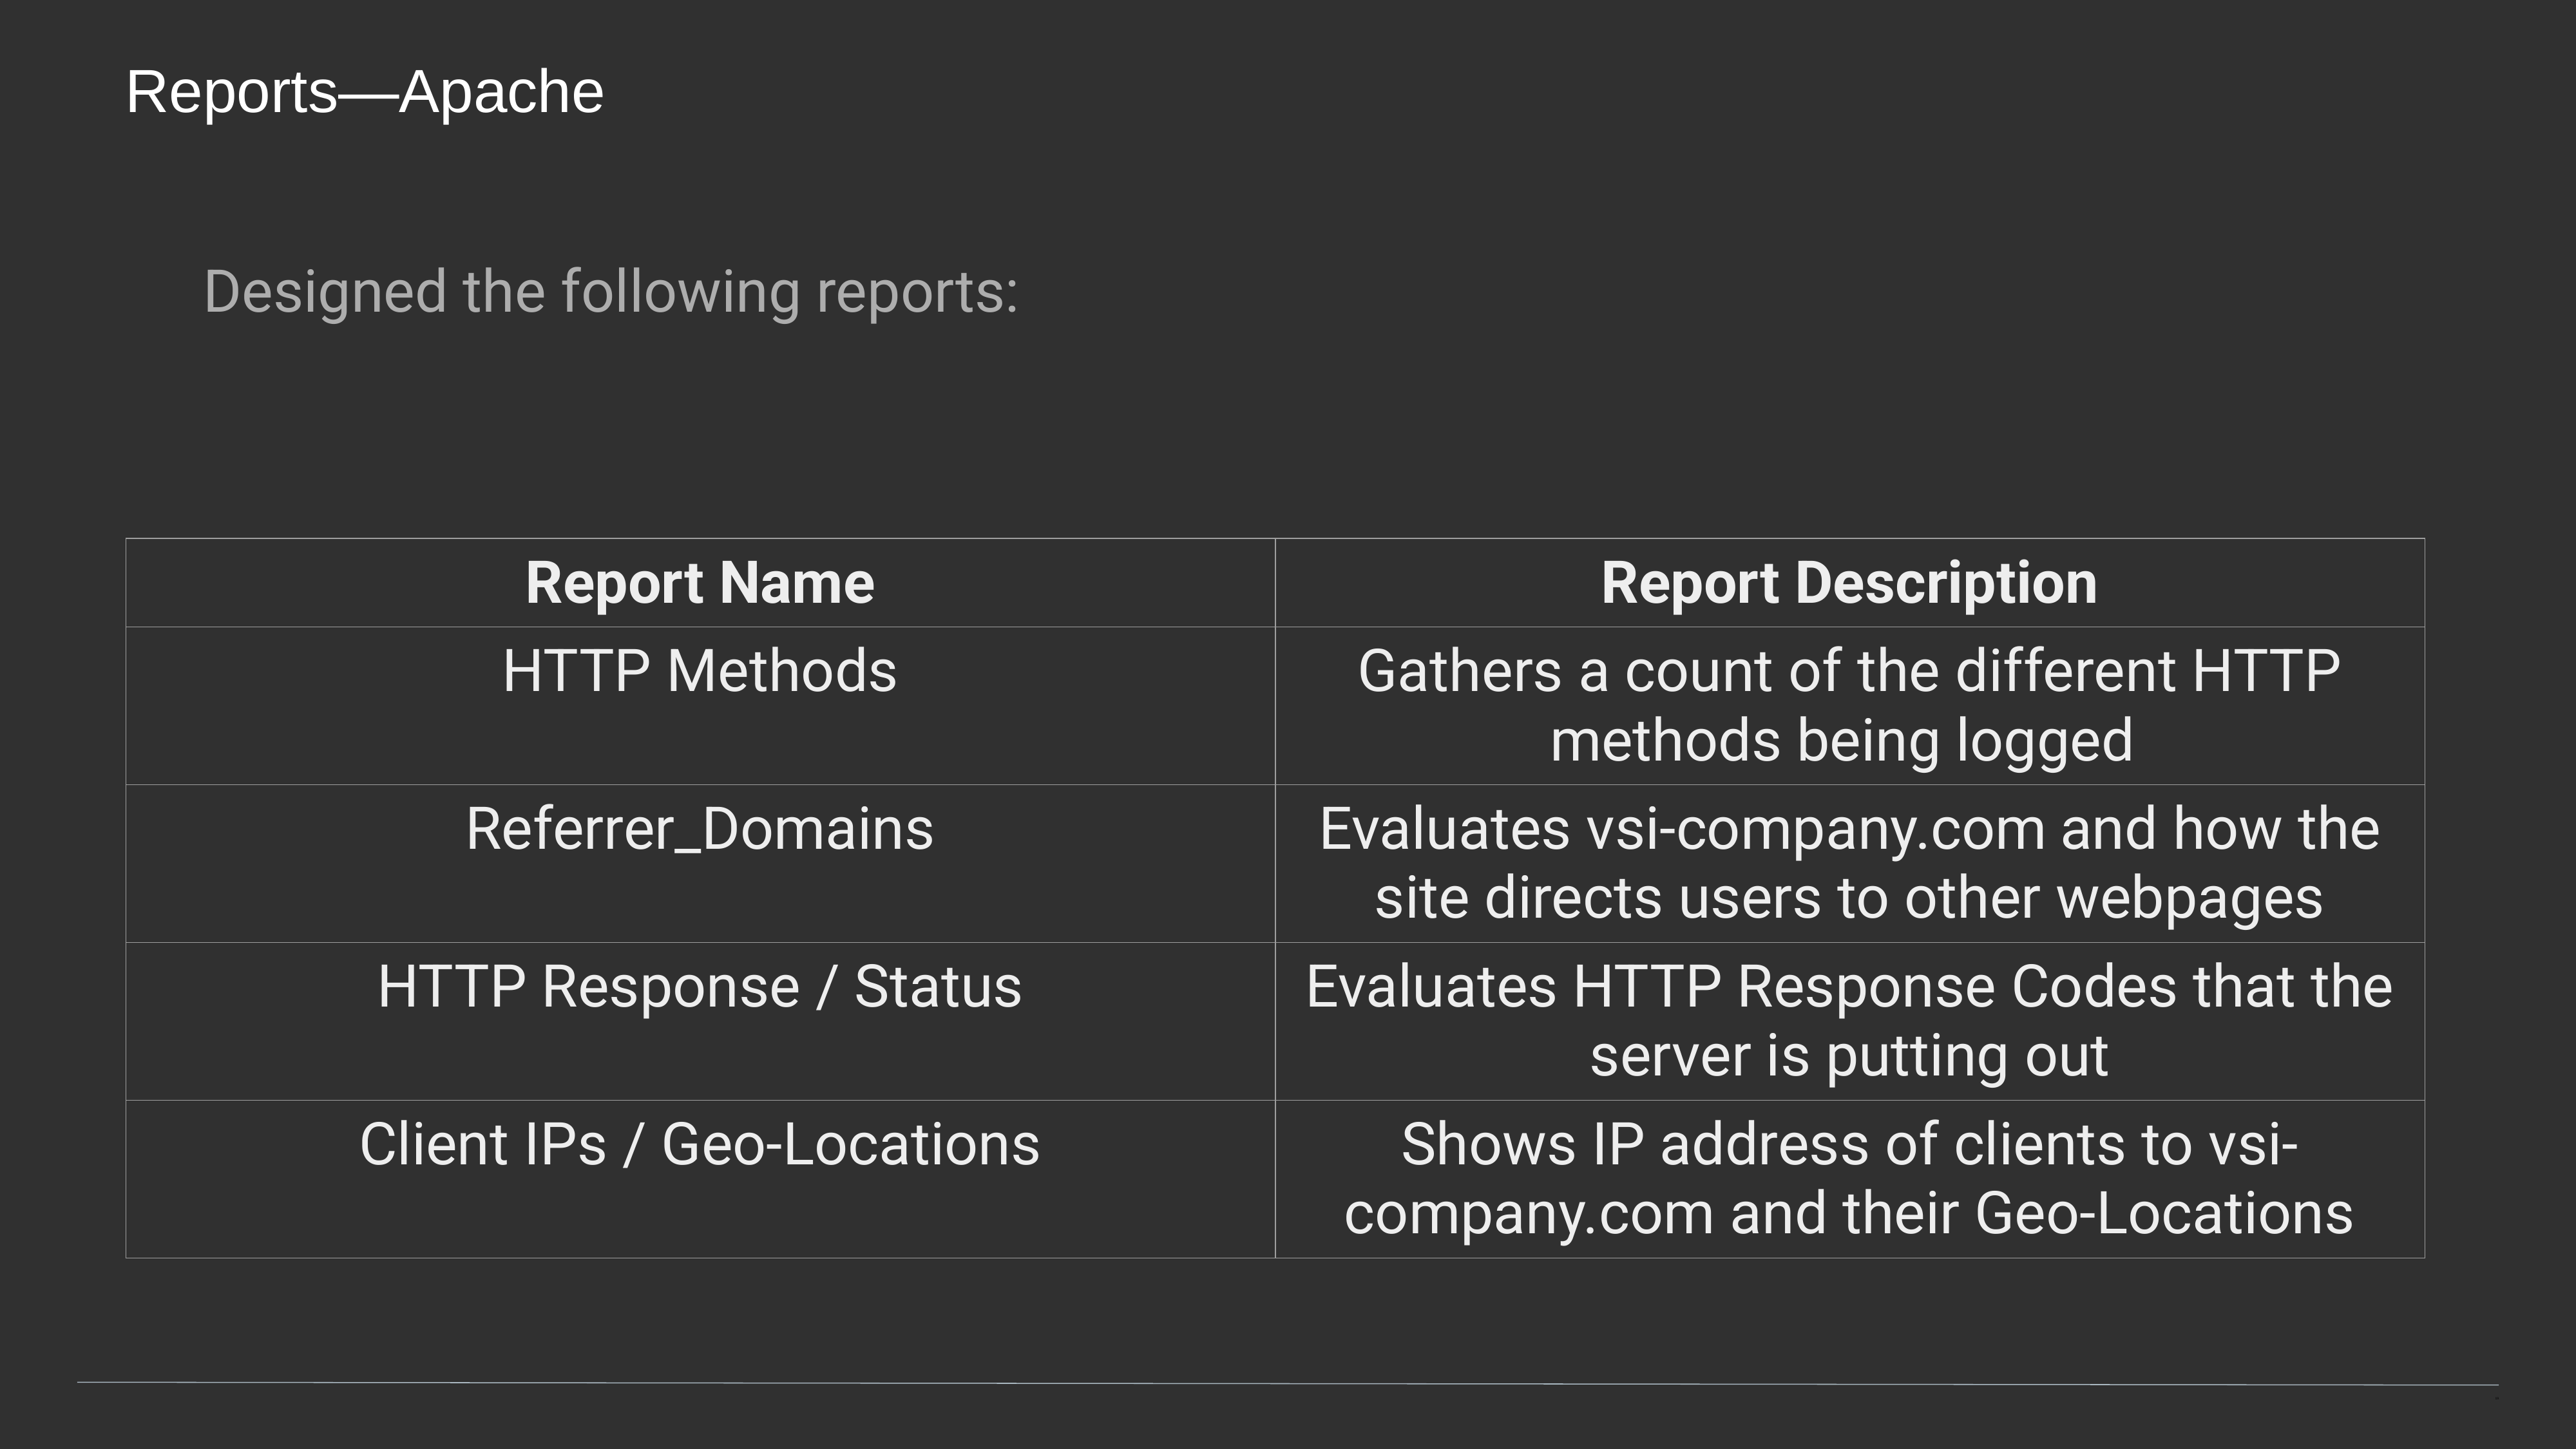

# Reports—Apache
Designed the following reports:

| Report Name | Report Description |
| --- | --- |
| HTTP Methods | Gathers a count of the different HTTP methods being logged |
| Referrer\_Domains | Evaluates vsi-company.com and how the site directs users to other webpages |
| HTTP Response / Status | Evaluates HTTP Response Codes that the server is putting out |
| Client IPs / Geo-Locations | Shows IP address of clients to vsi-company.com and their Geo-Locations |
19